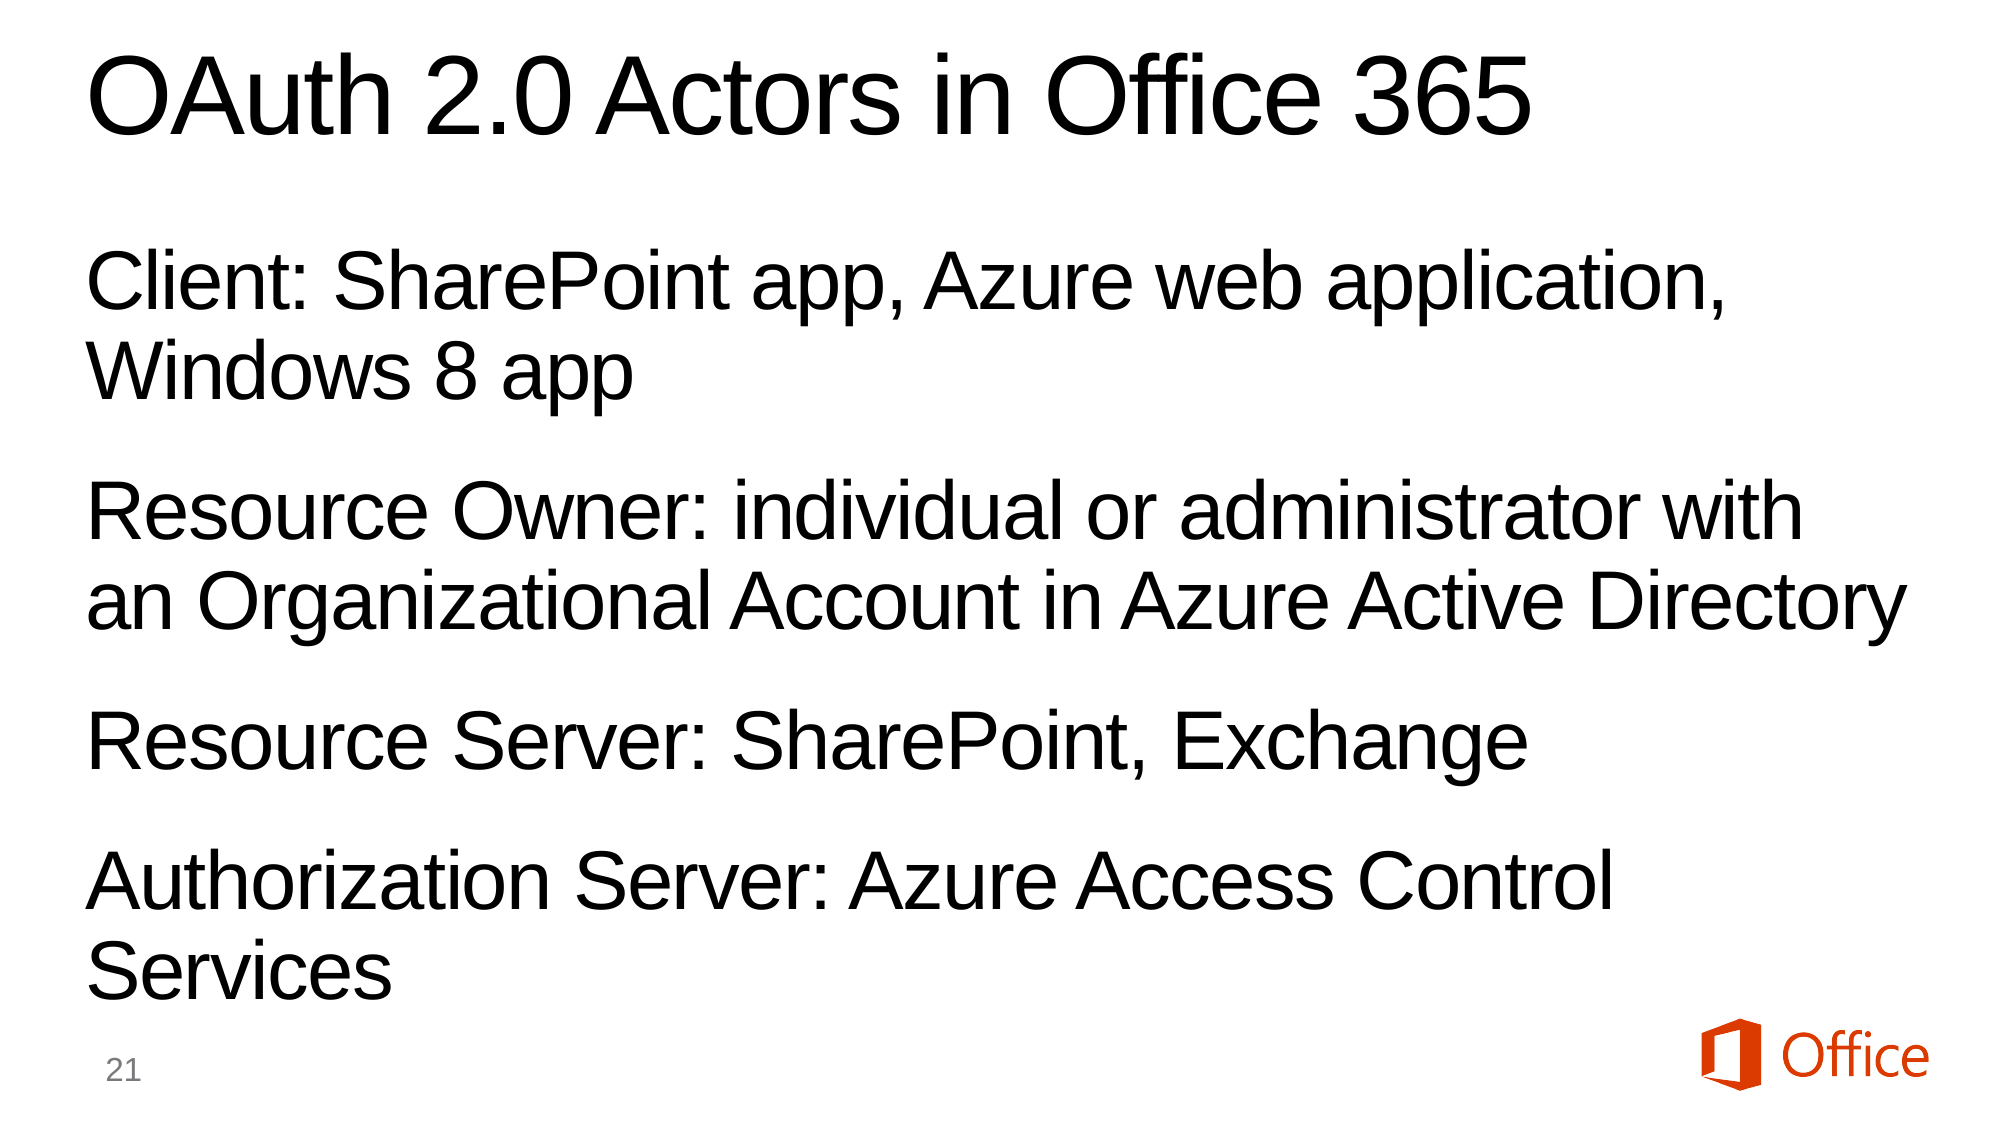

# OAuth 2.0 Actors in Office 365
Client: SharePoint app, Azure web application, Windows 8 app
Resource Owner: individual or administrator with an Organizational Account in Azure Active Directory
Resource Server: SharePoint, Exchange
Authorization Server: Azure Access Control Services
21